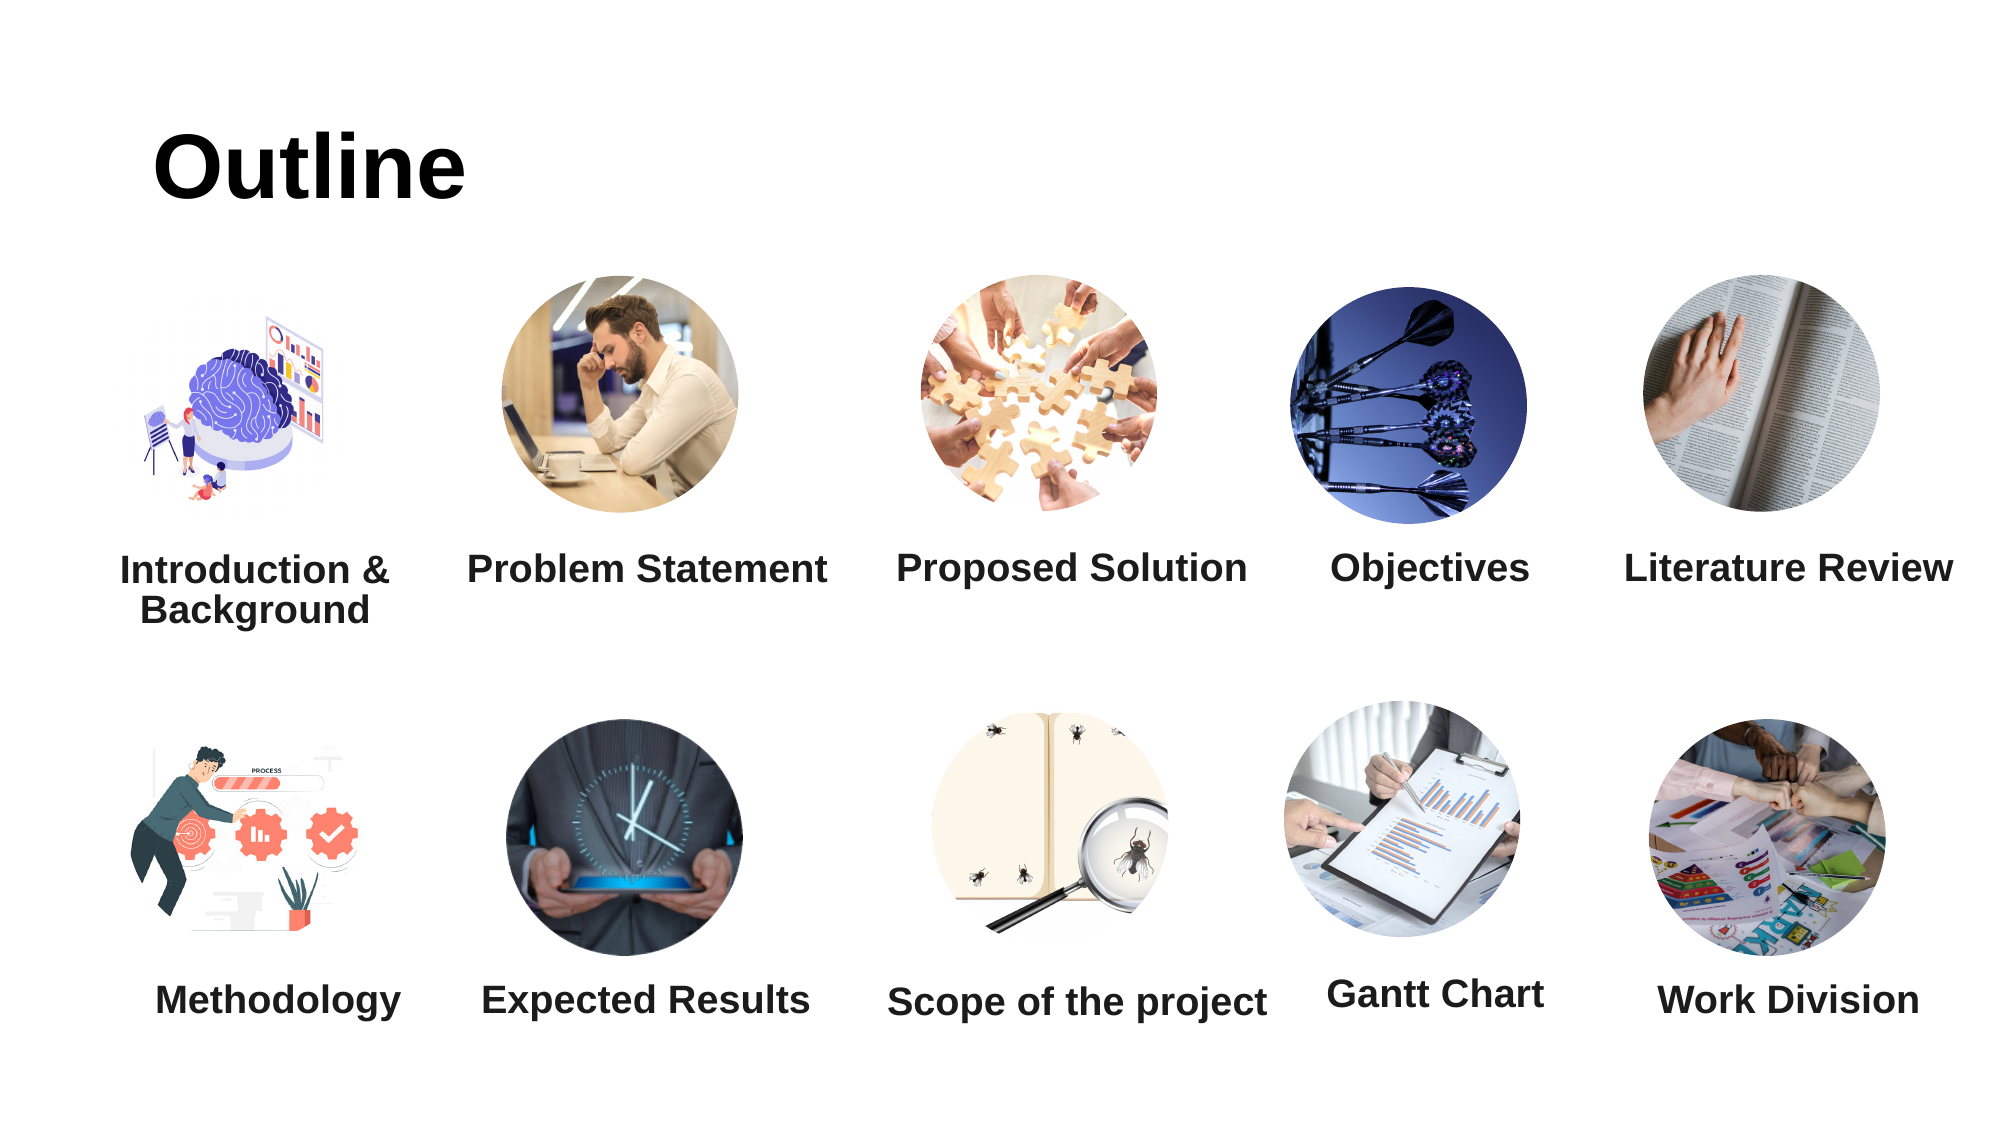

# Outline

Proposed Solution

Literature Review

Problem Statement

Objectives

Introduction & Background

Gantt Chart

Methodology

Scope of the project

Expected Results

Work Division